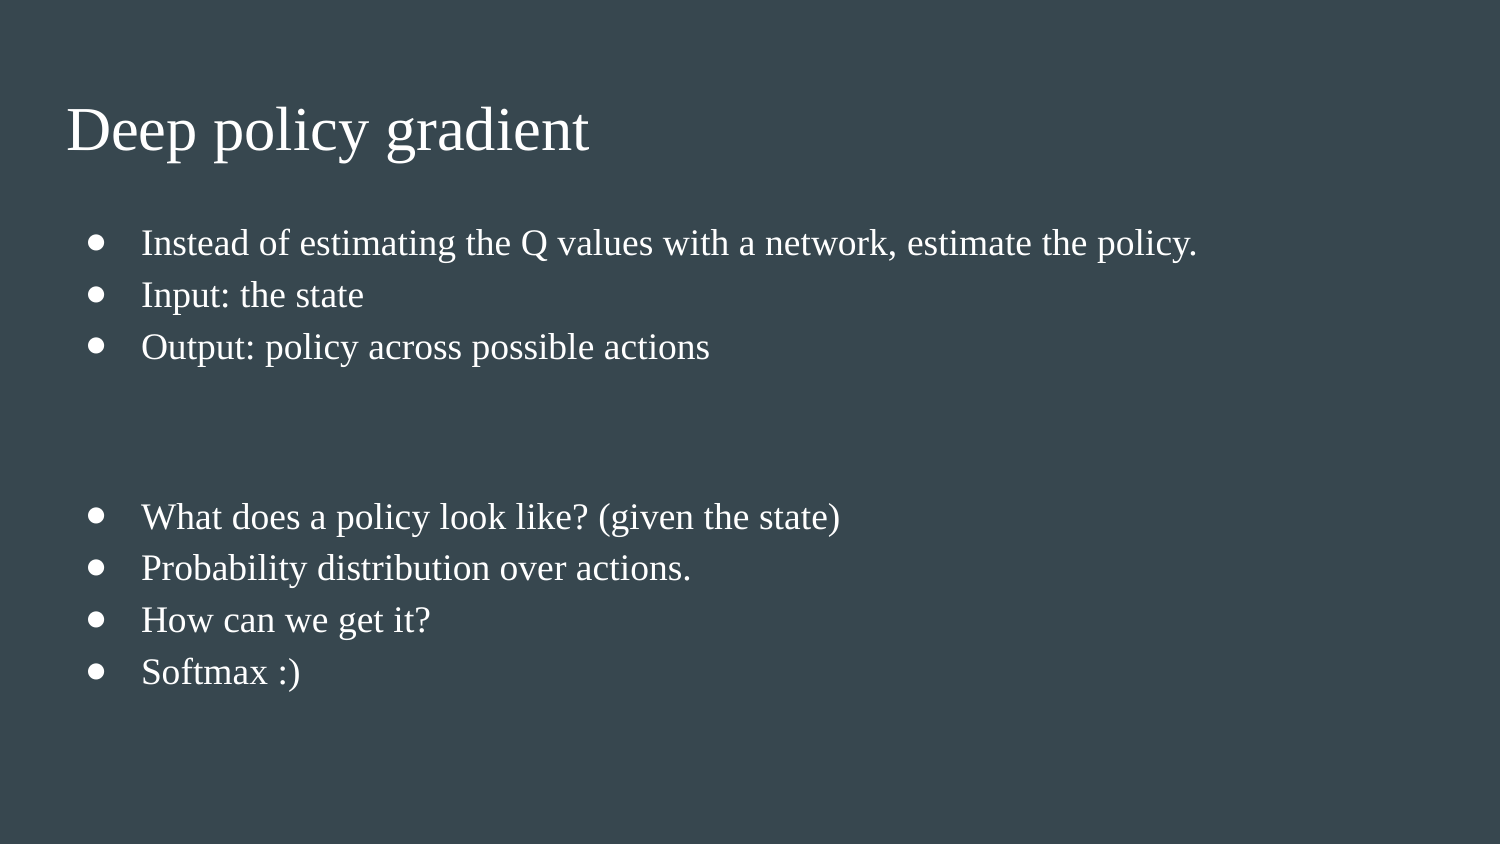

# Deep policy gradient
Instead of estimating the Q values with a network, estimate the policy.
Input: the state
Output: policy across possible actions

What does a policy look like? (given the state)
Probability distribution over actions.
How can we get it?
Softmax :)